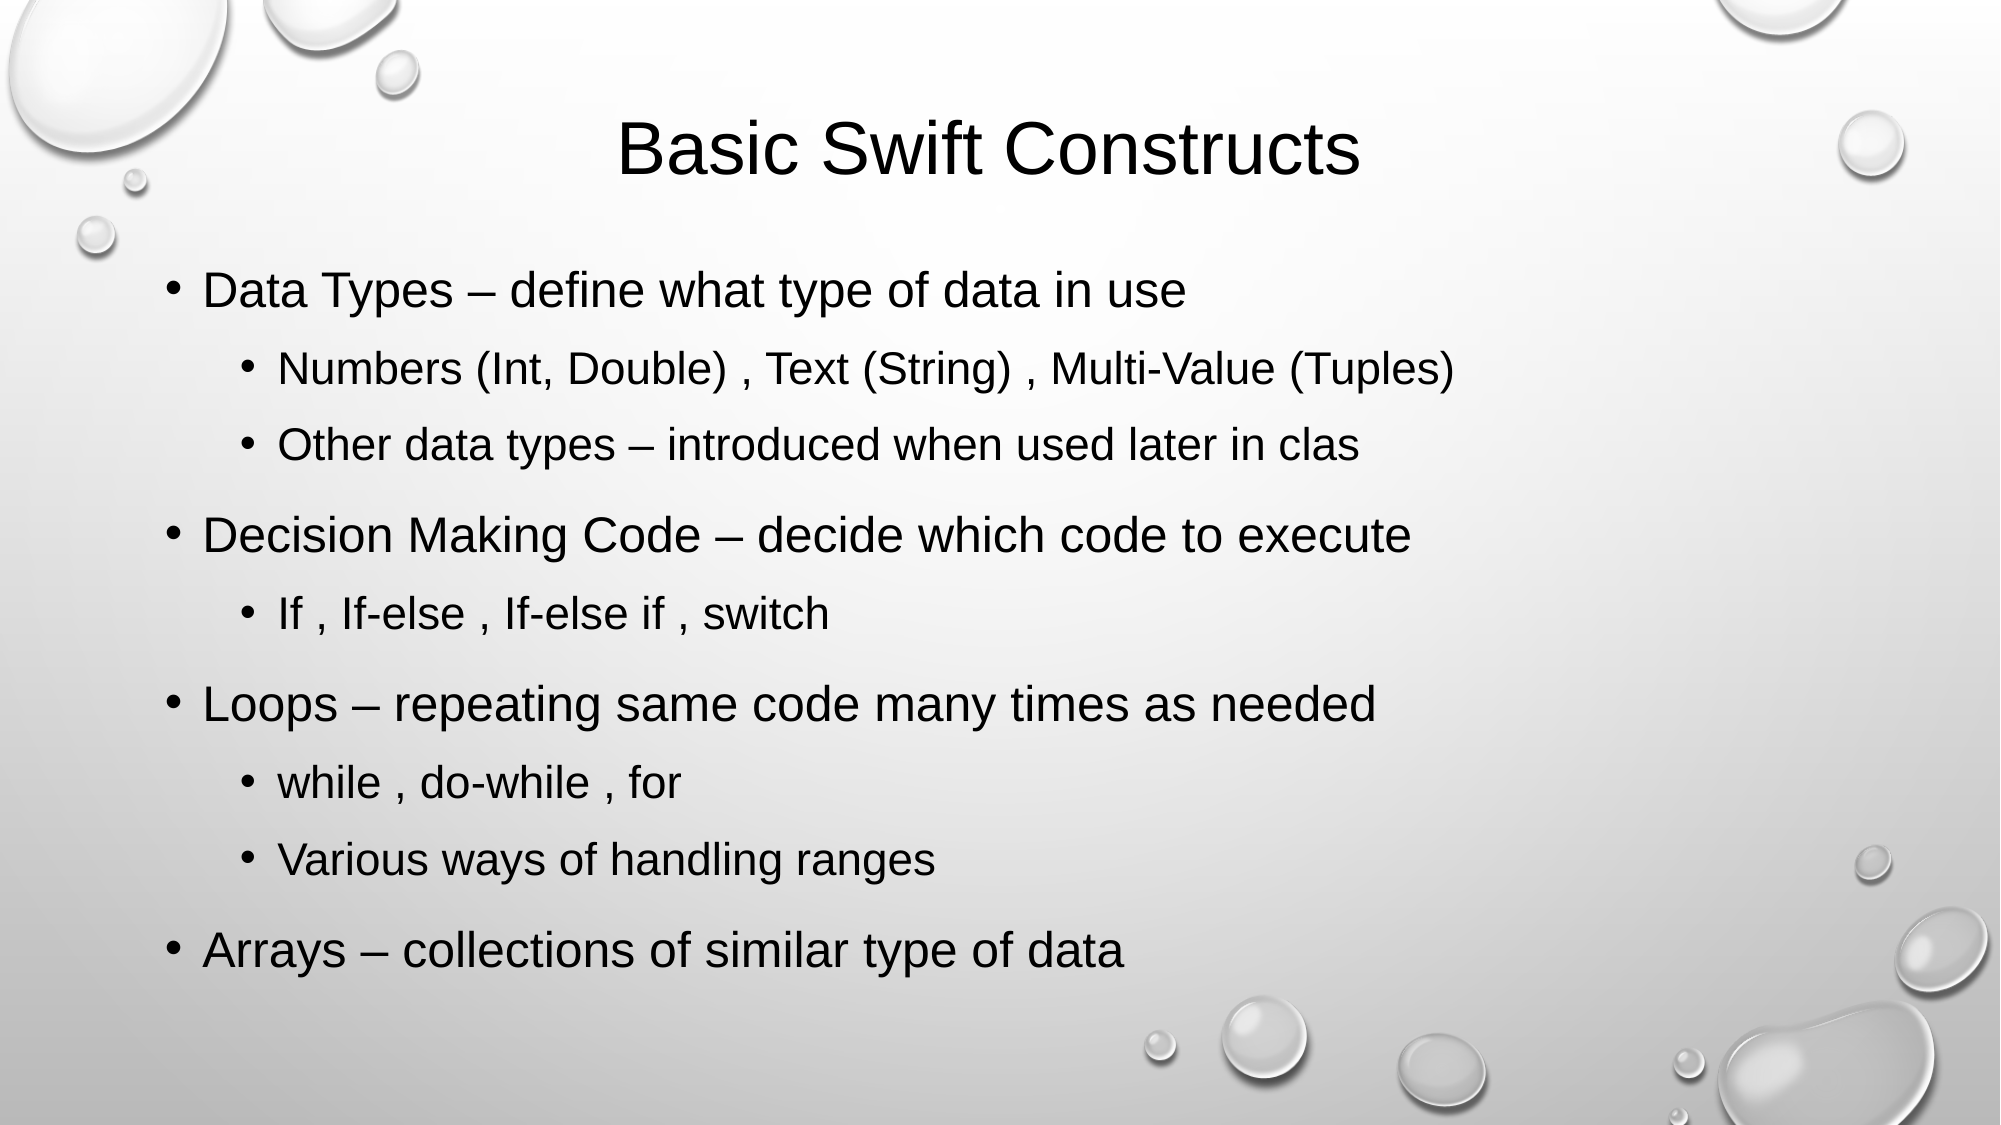

# Basic Swift Constructs
Data Types – define what type of data in use
Numbers (Int, Double) , Text (String) , Multi-Value (Tuples)
Other data types – introduced when used later in clas
Decision Making Code – decide which code to execute
If , If-else , If-else if , switch
Loops – repeating same code many times as needed
while , do-while , for
Various ways of handling ranges
Arrays – collections of similar type of data